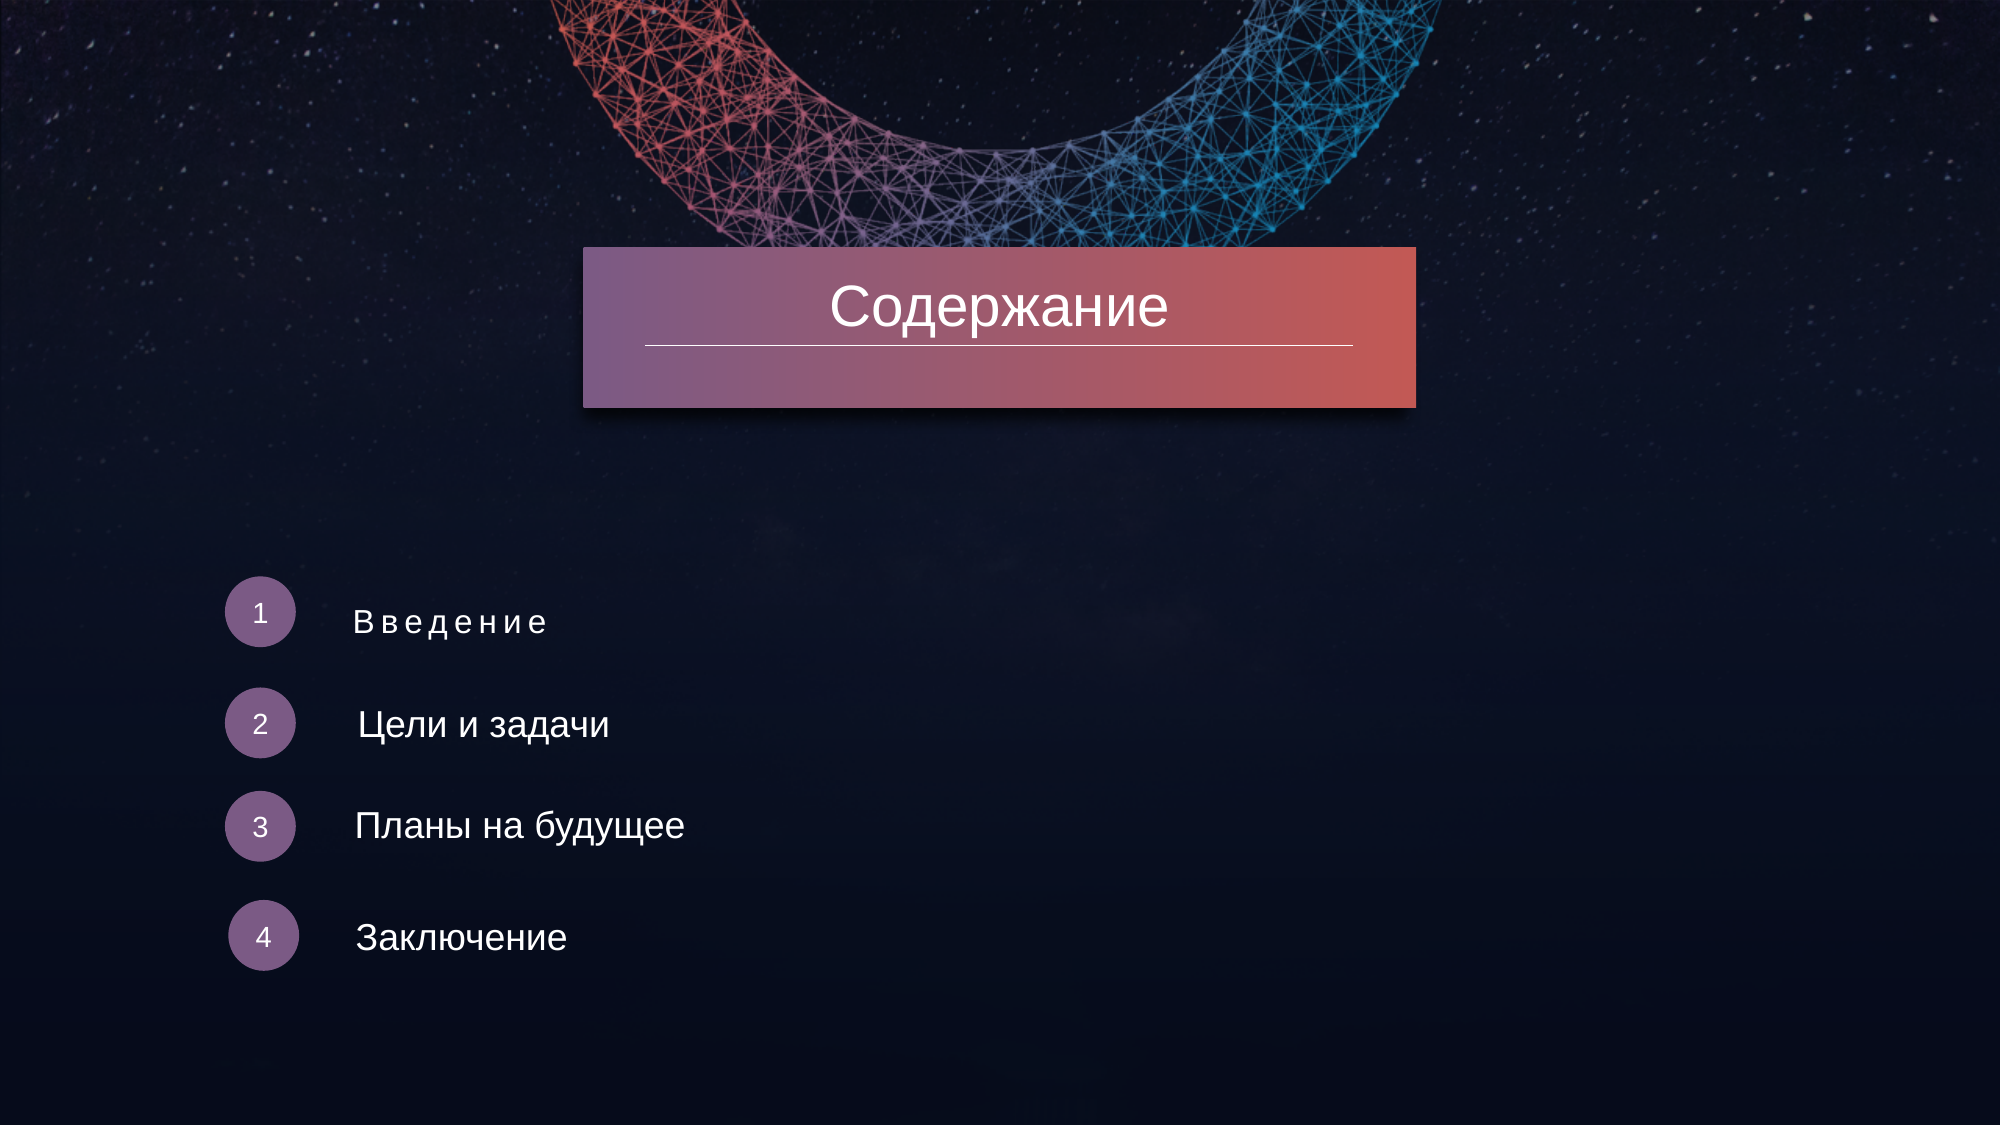

Содержание
1
Введение
2
Цели и задачи
3
Планы на будущее
4
Заключение